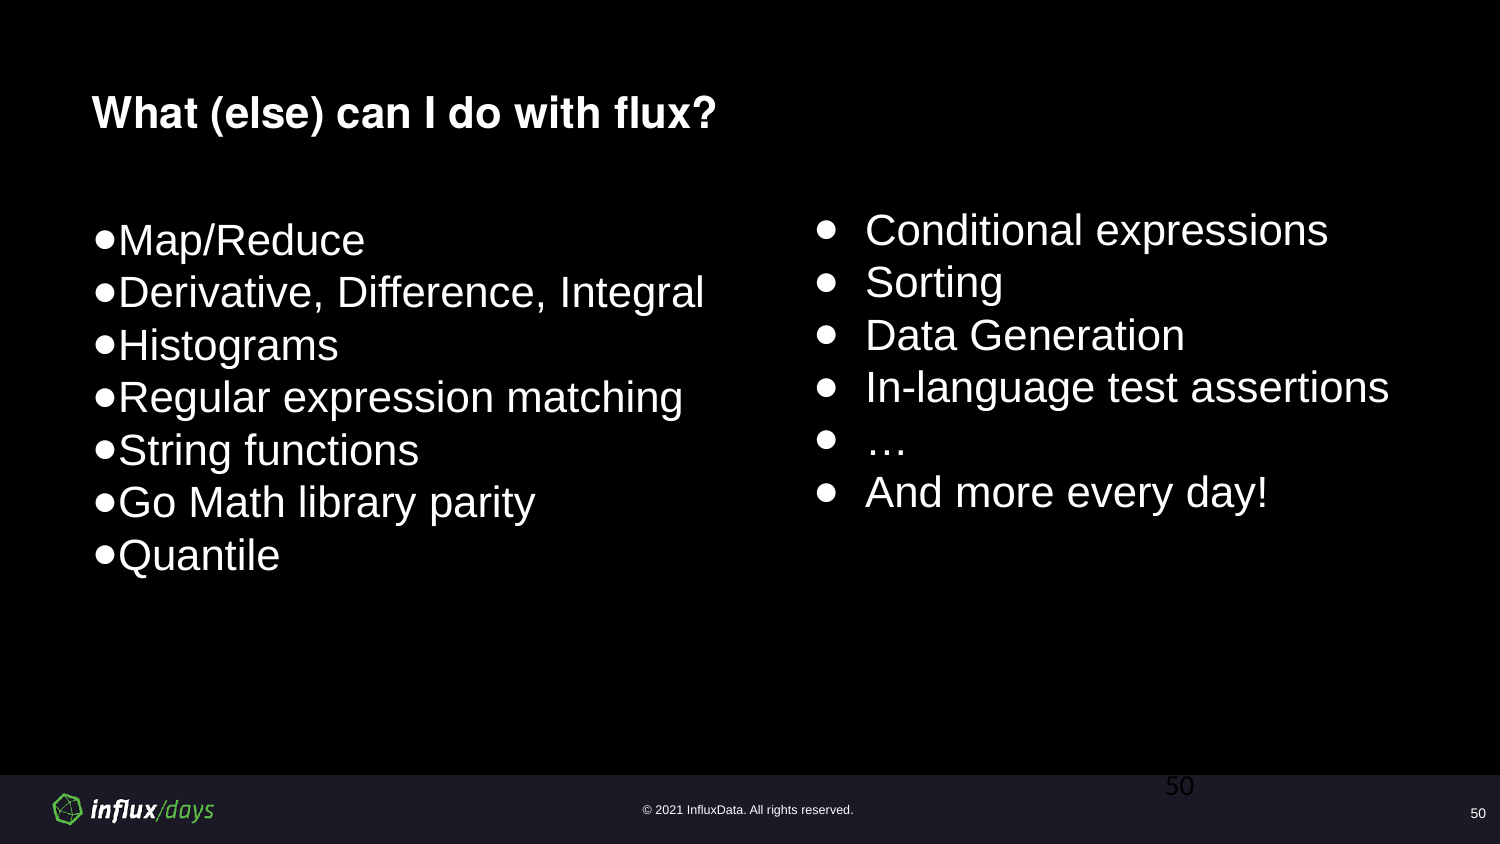

# What (else) can I do with flux?
Conditional expressions
Sorting
Data Generation
In-language test assertions
…
And more every day!
Map/Reduce
Derivative, Difference, Integral
Histograms
Regular expression matching
String functions
Go Math library parity
Quantile
50